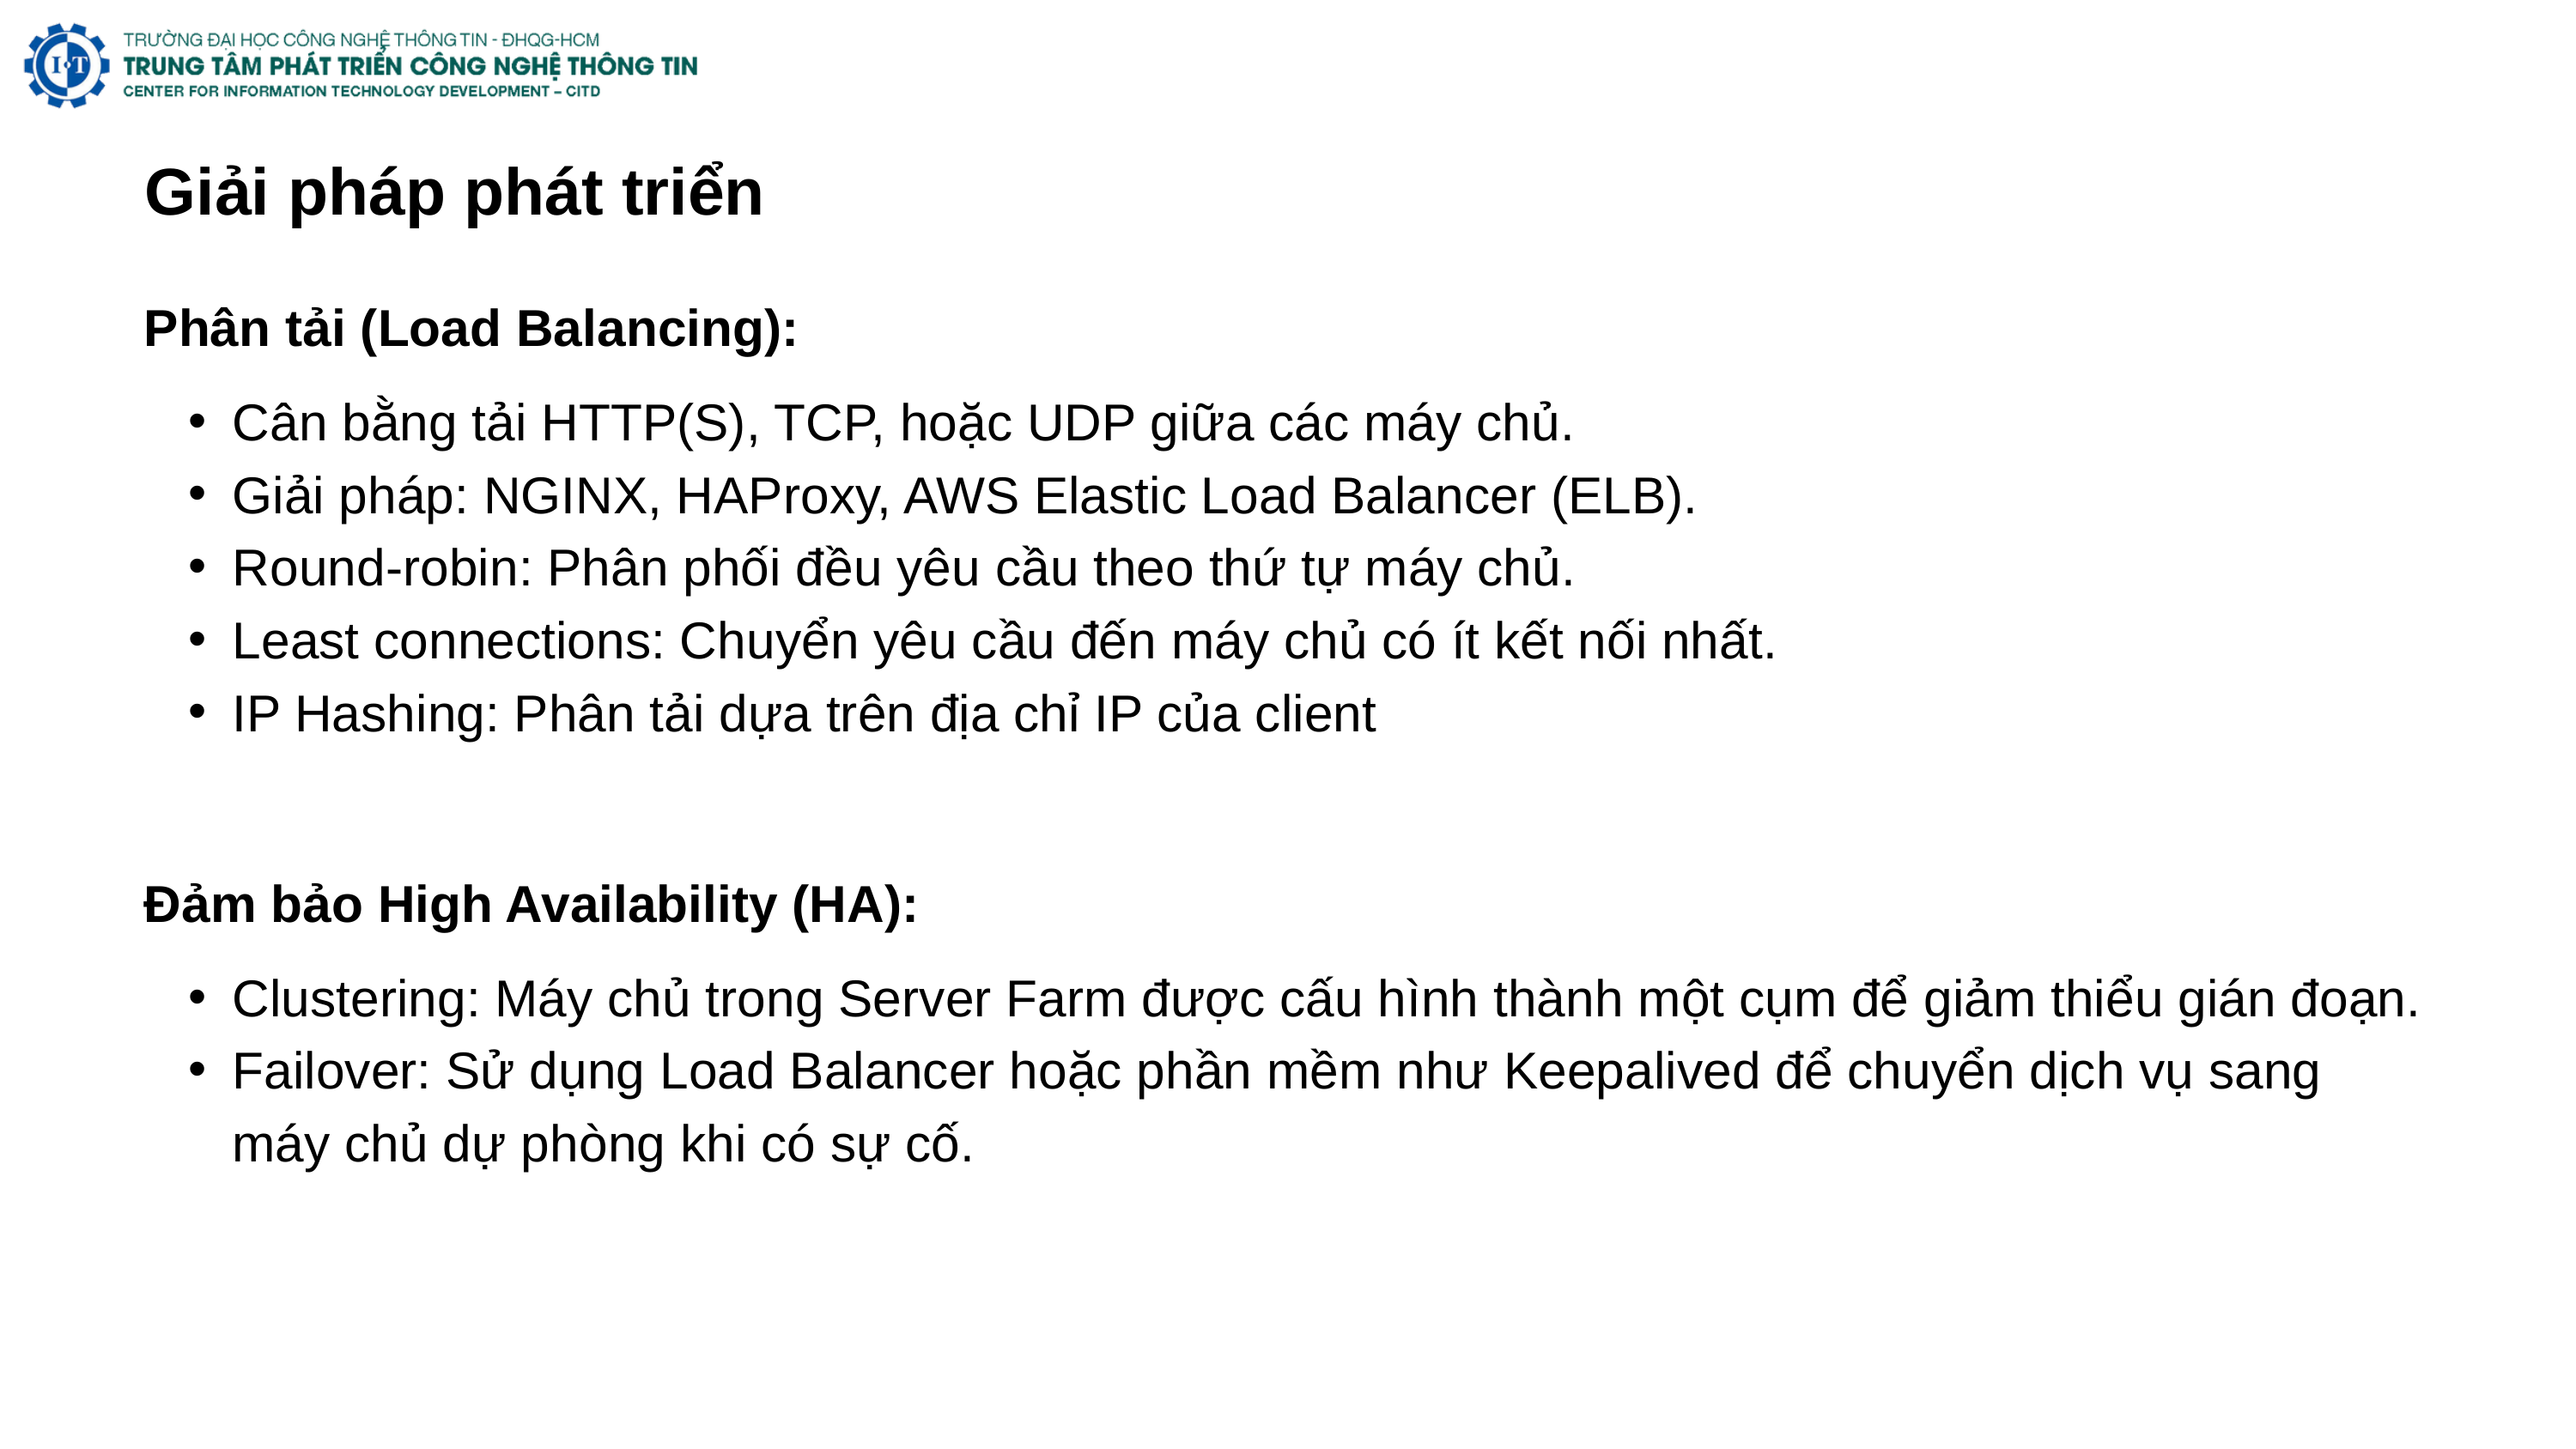

Giải pháp phát triển
Phân tải (Load Balancing):
Cân bằng tải HTTP(S), TCP, hoặc UDP giữa các máy chủ.
Giải pháp: NGINX, HAProxy, AWS Elastic Load Balancer (ELB).
Round-robin: Phân phối đều yêu cầu theo thứ tự máy chủ.
Least connections: Chuyển yêu cầu đến máy chủ có ít kết nối nhất.
IP Hashing: Phân tải dựa trên địa chỉ IP của client
Đảm bảo High Availability (HA):
Clustering: Máy chủ trong Server Farm được cấu hình thành một cụm để giảm thiểu gián đoạn.
Failover: Sử dụng Load Balancer hoặc phần mềm như Keepalived để chuyển dịch vụ sang máy chủ dự phòng khi có sự cố.